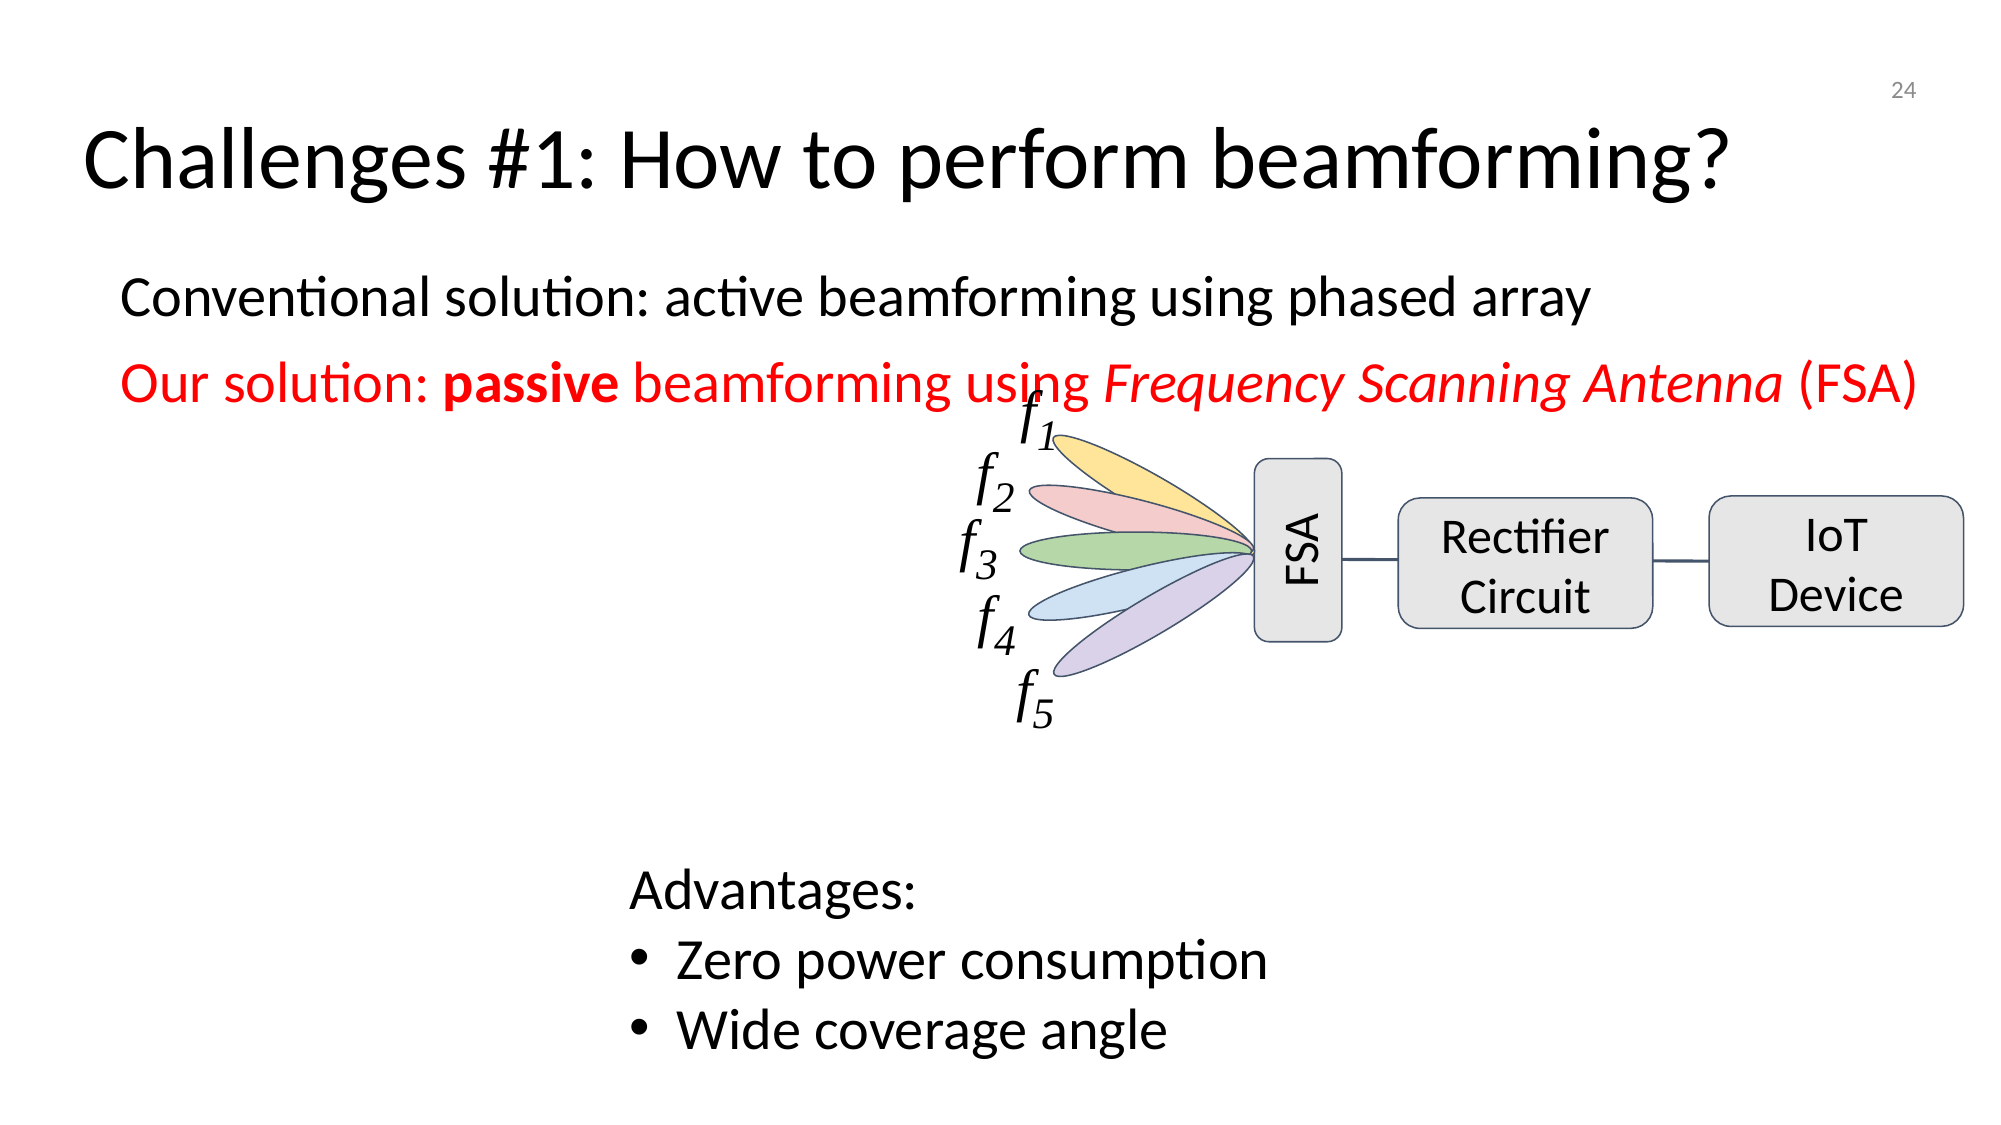

24
# Challenges #1: How to perform beamforming?
Conventional solution: active beamforming using phased array
Our solution: passive beamforming using Frequency Scanning Antenna (FSA)
f1

f2

f3

IoT Device
Rectifier
Circuit

FSA
f4
f5
Advantages:
Zero power consumption
Wide coverage angle